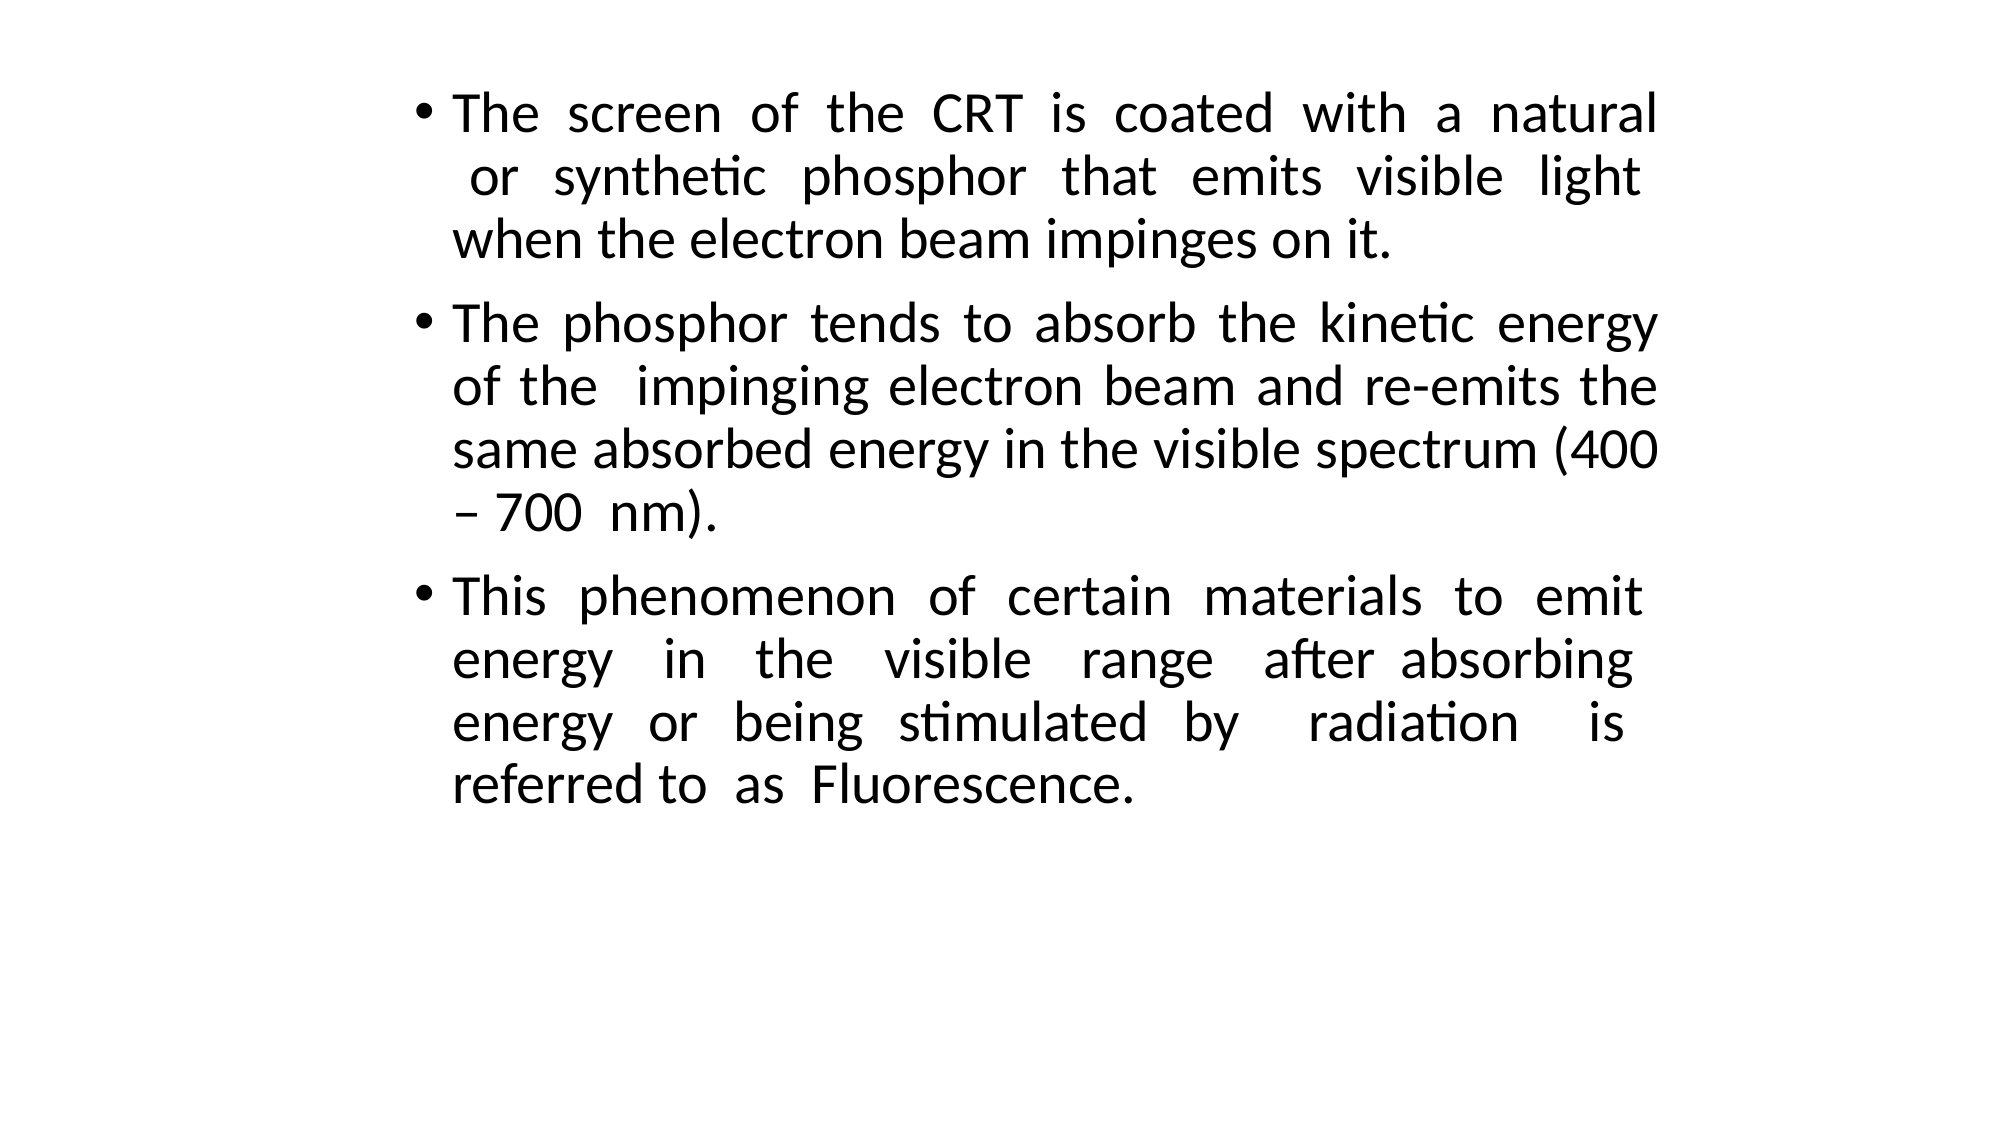

The  screen  of  the  CRT  is  coated  with  a  natural  or  synthetic  phosphor  that  emits  visible  light  when the electron beam impinges on it.
The phosphor tends to absorb the kinetic energy of the  impinging electron beam and re-emits the same absorbed energy in the visible spectrum (400 – 700  nm).
This  phenomenon  of  certain  materials  to  emit  energy  in  the  visible  range  after absorbing  energy or being stimulated by  radiation  is  referred to  as  Fluorescence.